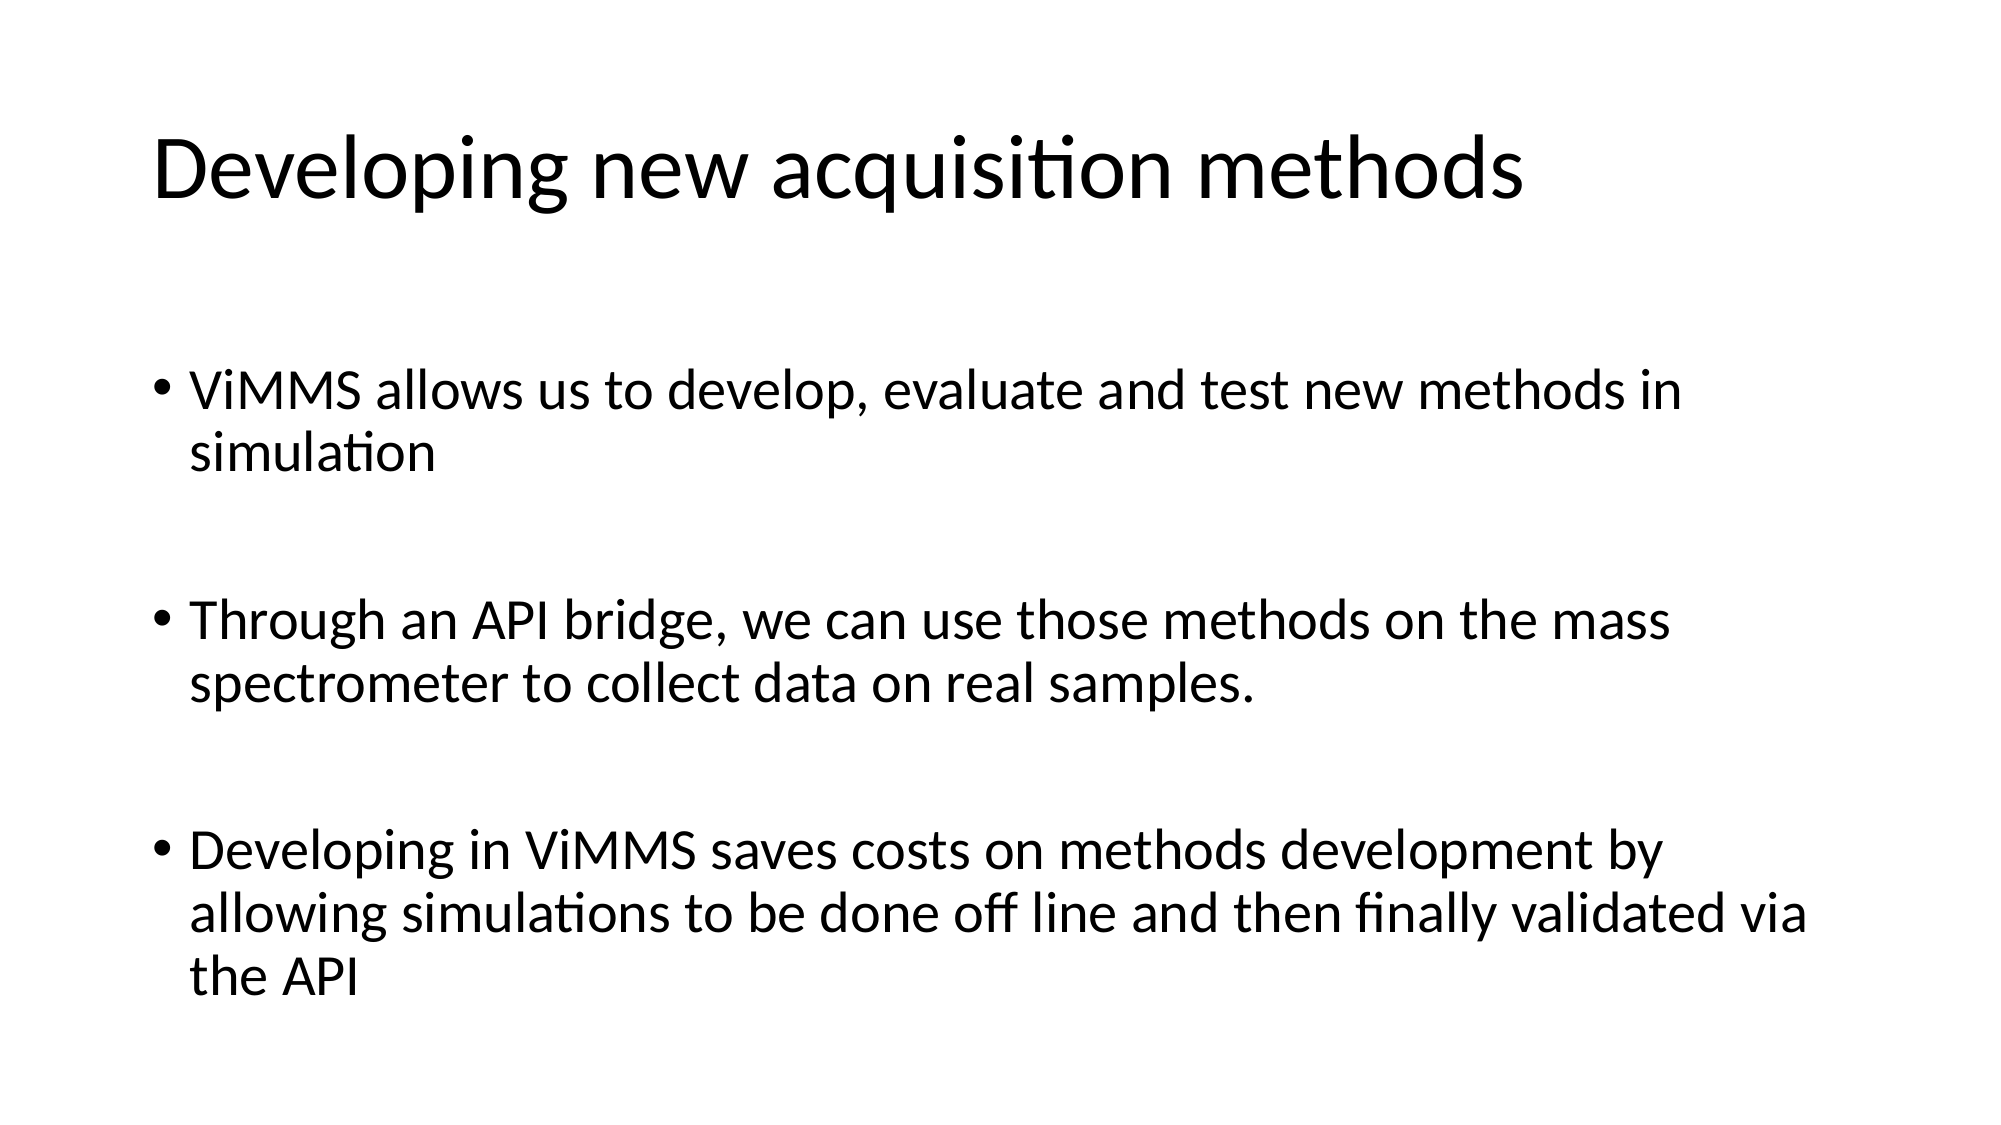

# Developing new acquisition methods
ViMMS allows us to develop, evaluate and test new methods in simulation

Through an API bridge, we can use those methods on the mass spectrometer to collect data on real samples.

Developing in ViMMS saves costs on methods development by allowing simulations to be done off line and then finally validated via the API